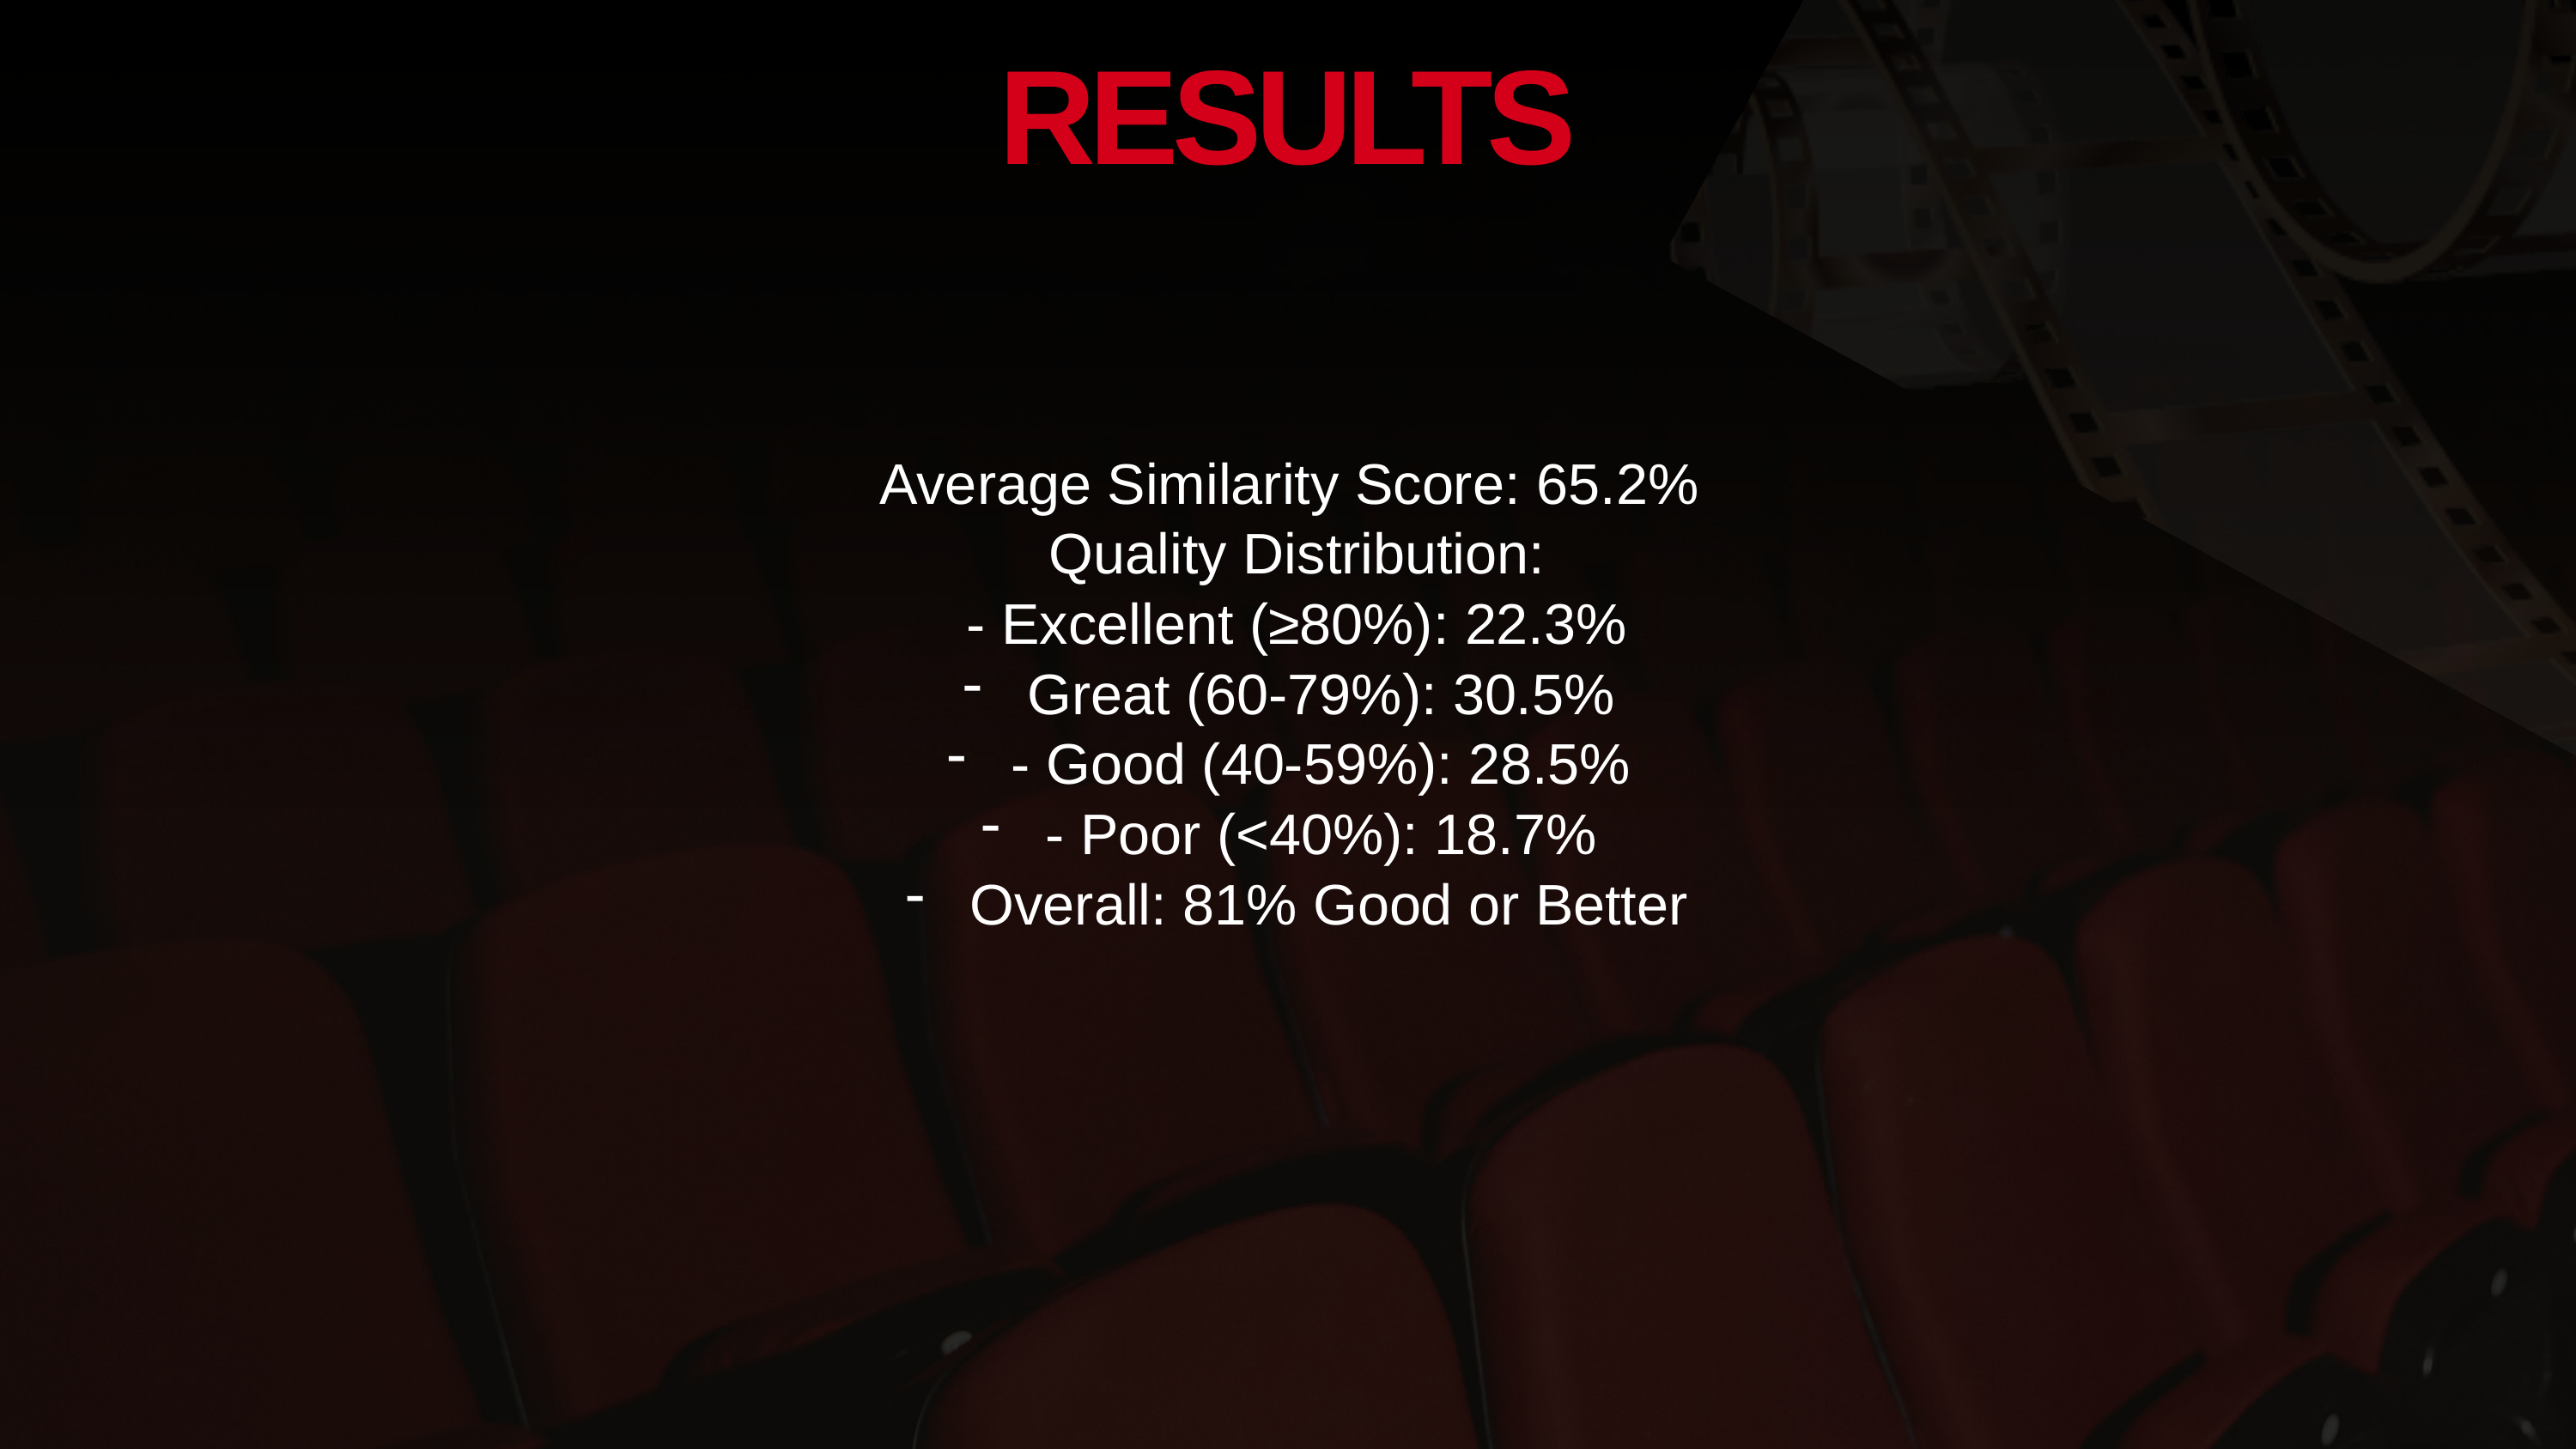

RESULTS
Average Similarity Score: 65.2%
Quality Distribution:
 - Excellent (≥80%): 22.3%
Great (60-79%): 30.5%
- Good (40-59%): 28.5%
- Poor (<40%): 18.7%
Overall: 81% Good or Better